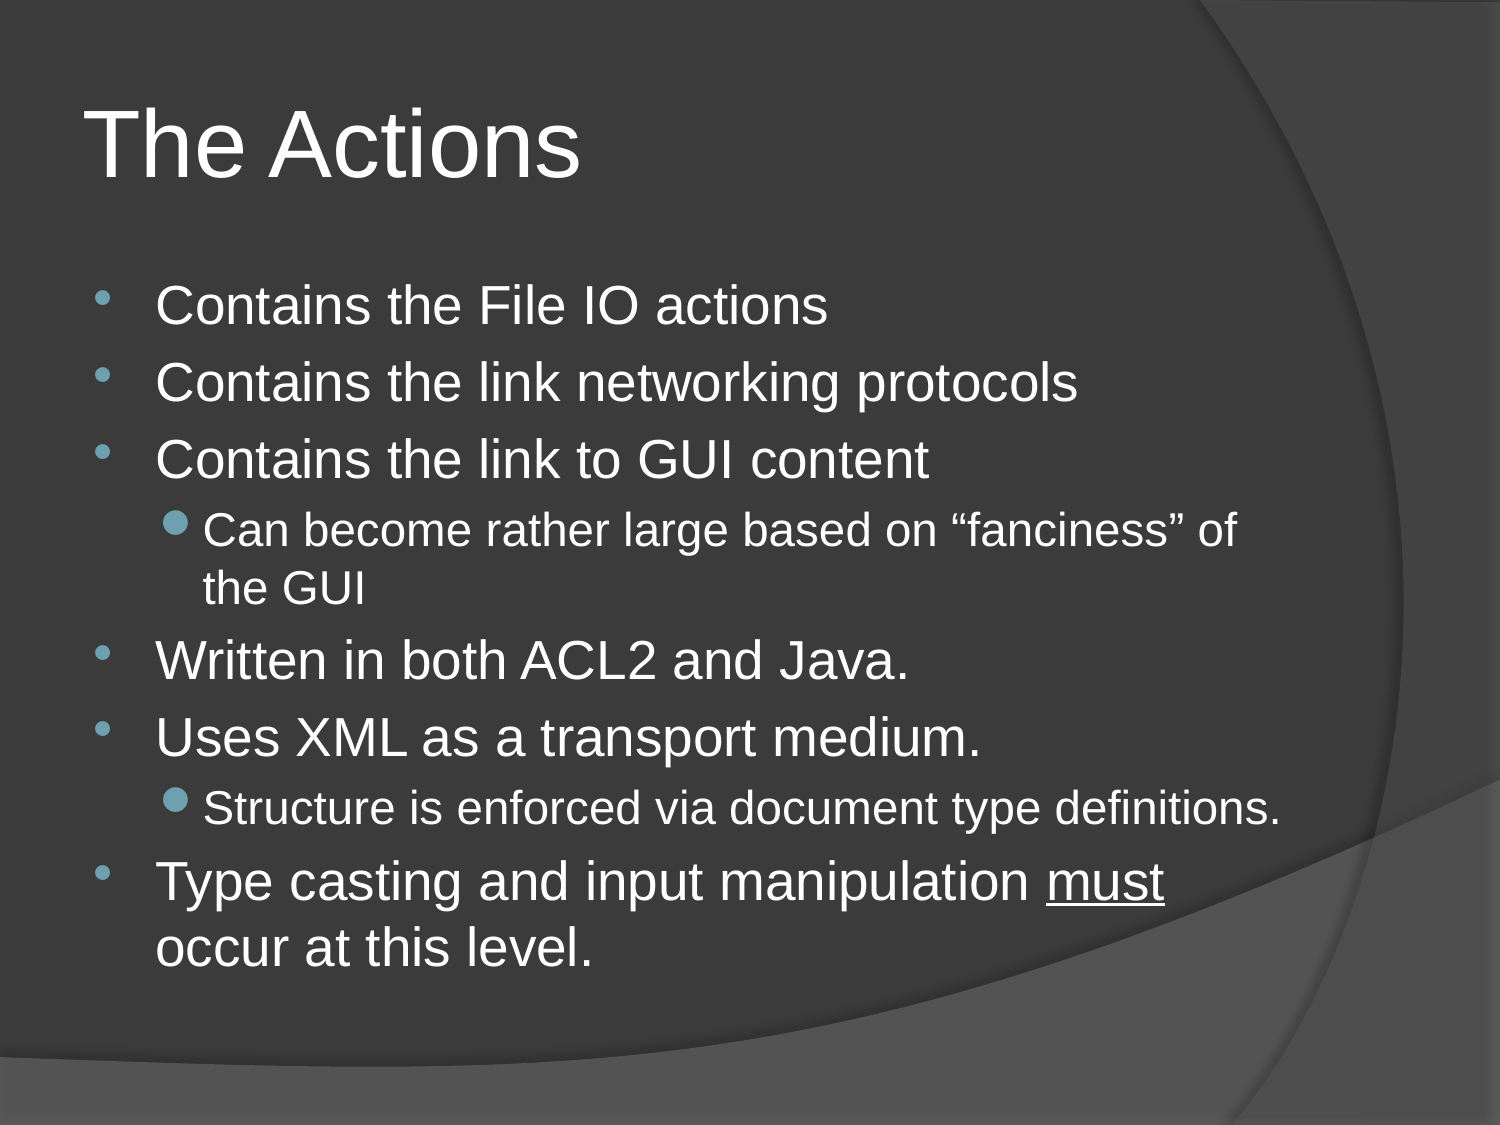

# The Actions
Contains the File IO actions
Contains the link networking protocols
Contains the link to GUI content
Can become rather large based on “fanciness” of the GUI
Written in both ACL2 and Java.
Uses XML as a transport medium.
Structure is enforced via document type definitions.
Type casting and input manipulation must occur at this level.